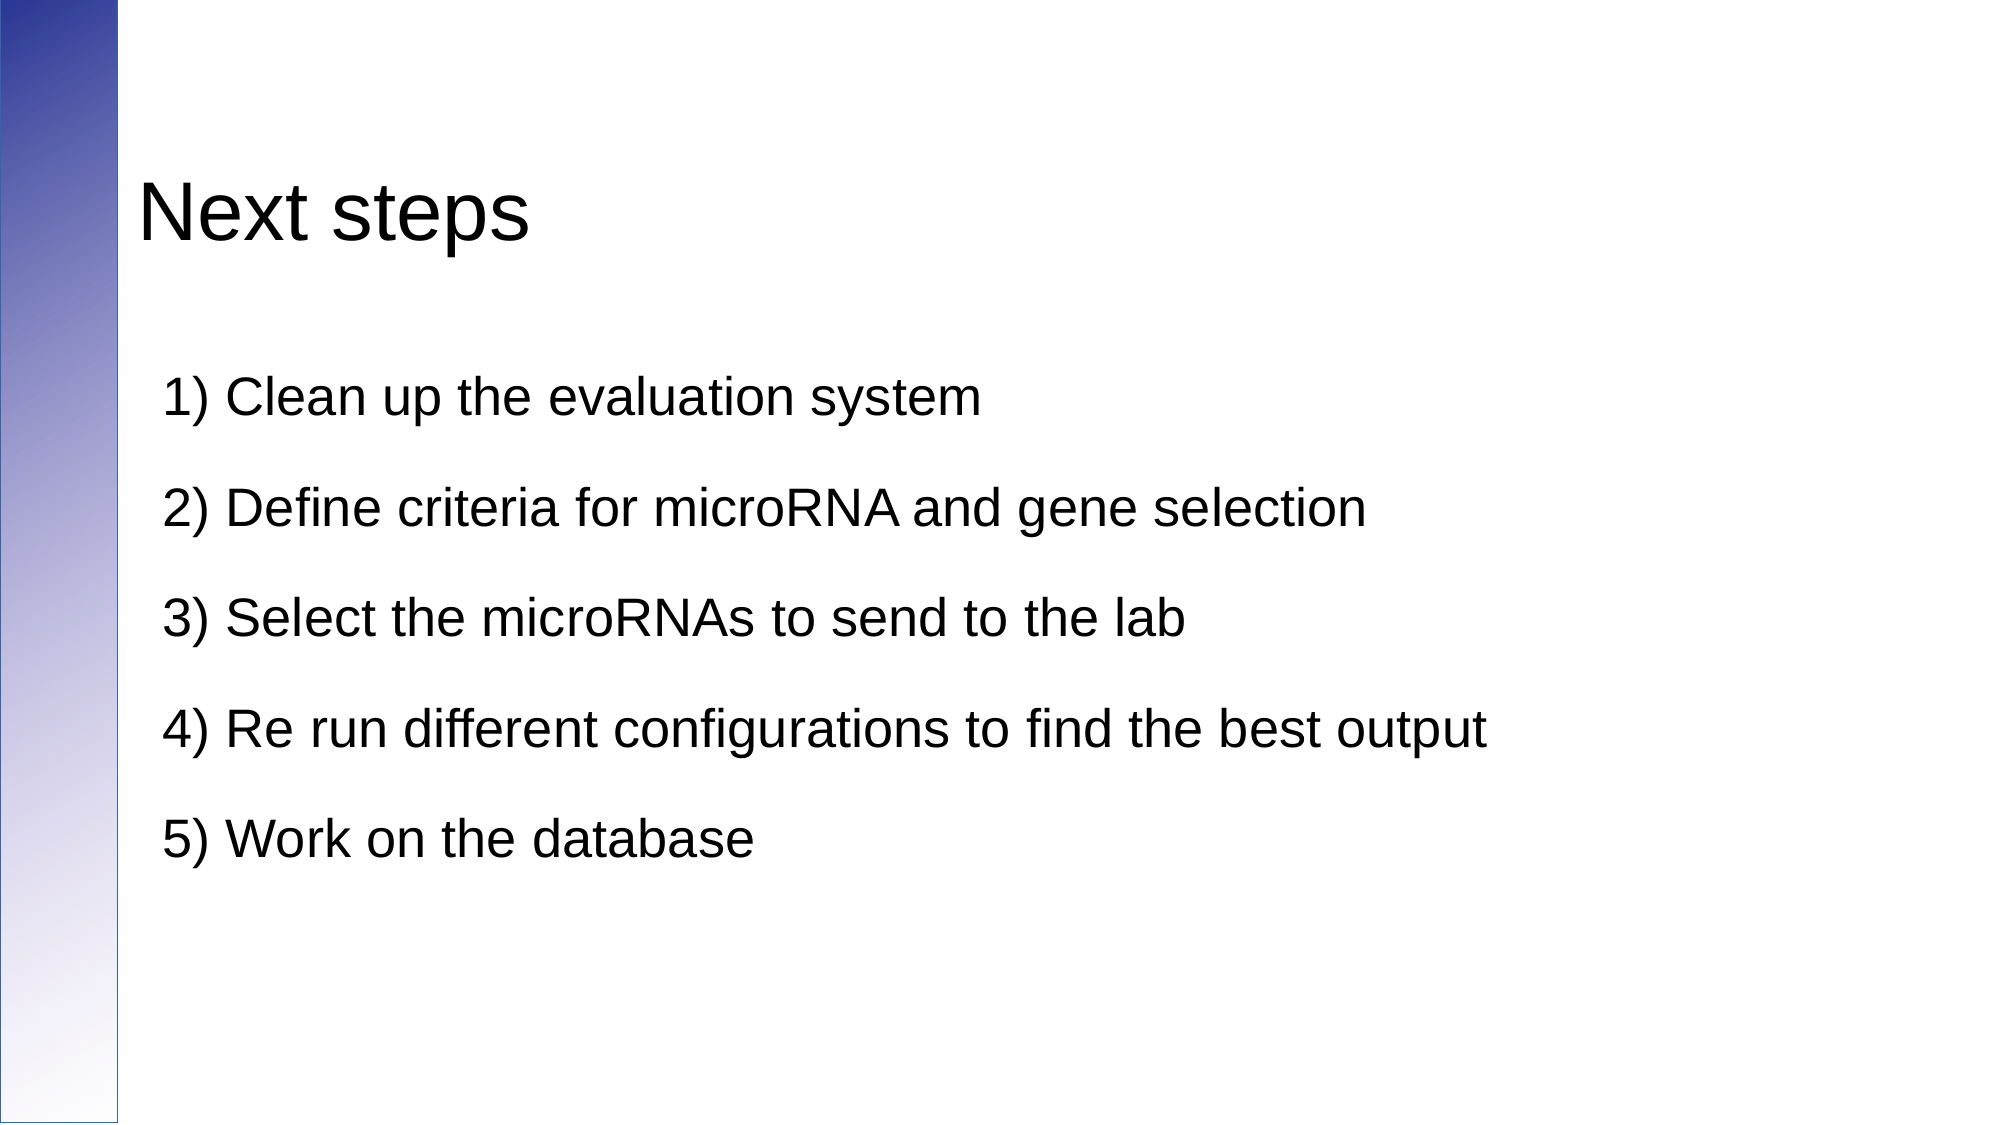

Next steps
 Clean up the evaluation system
 Define criteria for microRNA and gene selection
 Select the microRNAs to send to the lab
 Re run different configurations to find the best output
 Work on the database